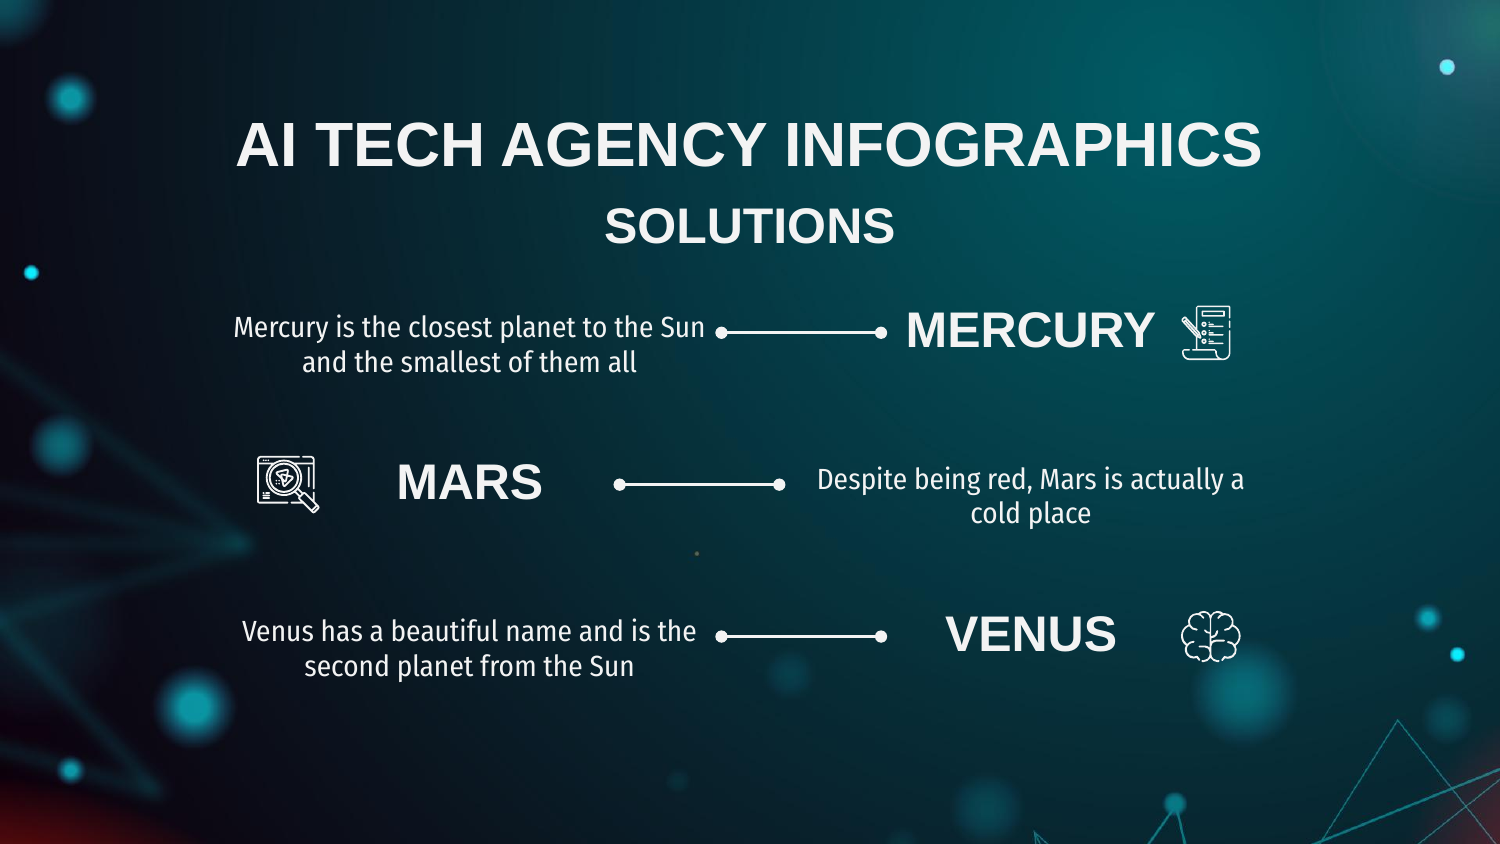

# AI TECH AGENCY INFOGRAPHICS
SOLUTIONS
Mercury is the closest planet to the Sun and the smallest of them all
MERCURY

MARS
Despite being red, Mars is actually a cold place

Venus has a beautiful name and is the second planet from the Sun
VENUS